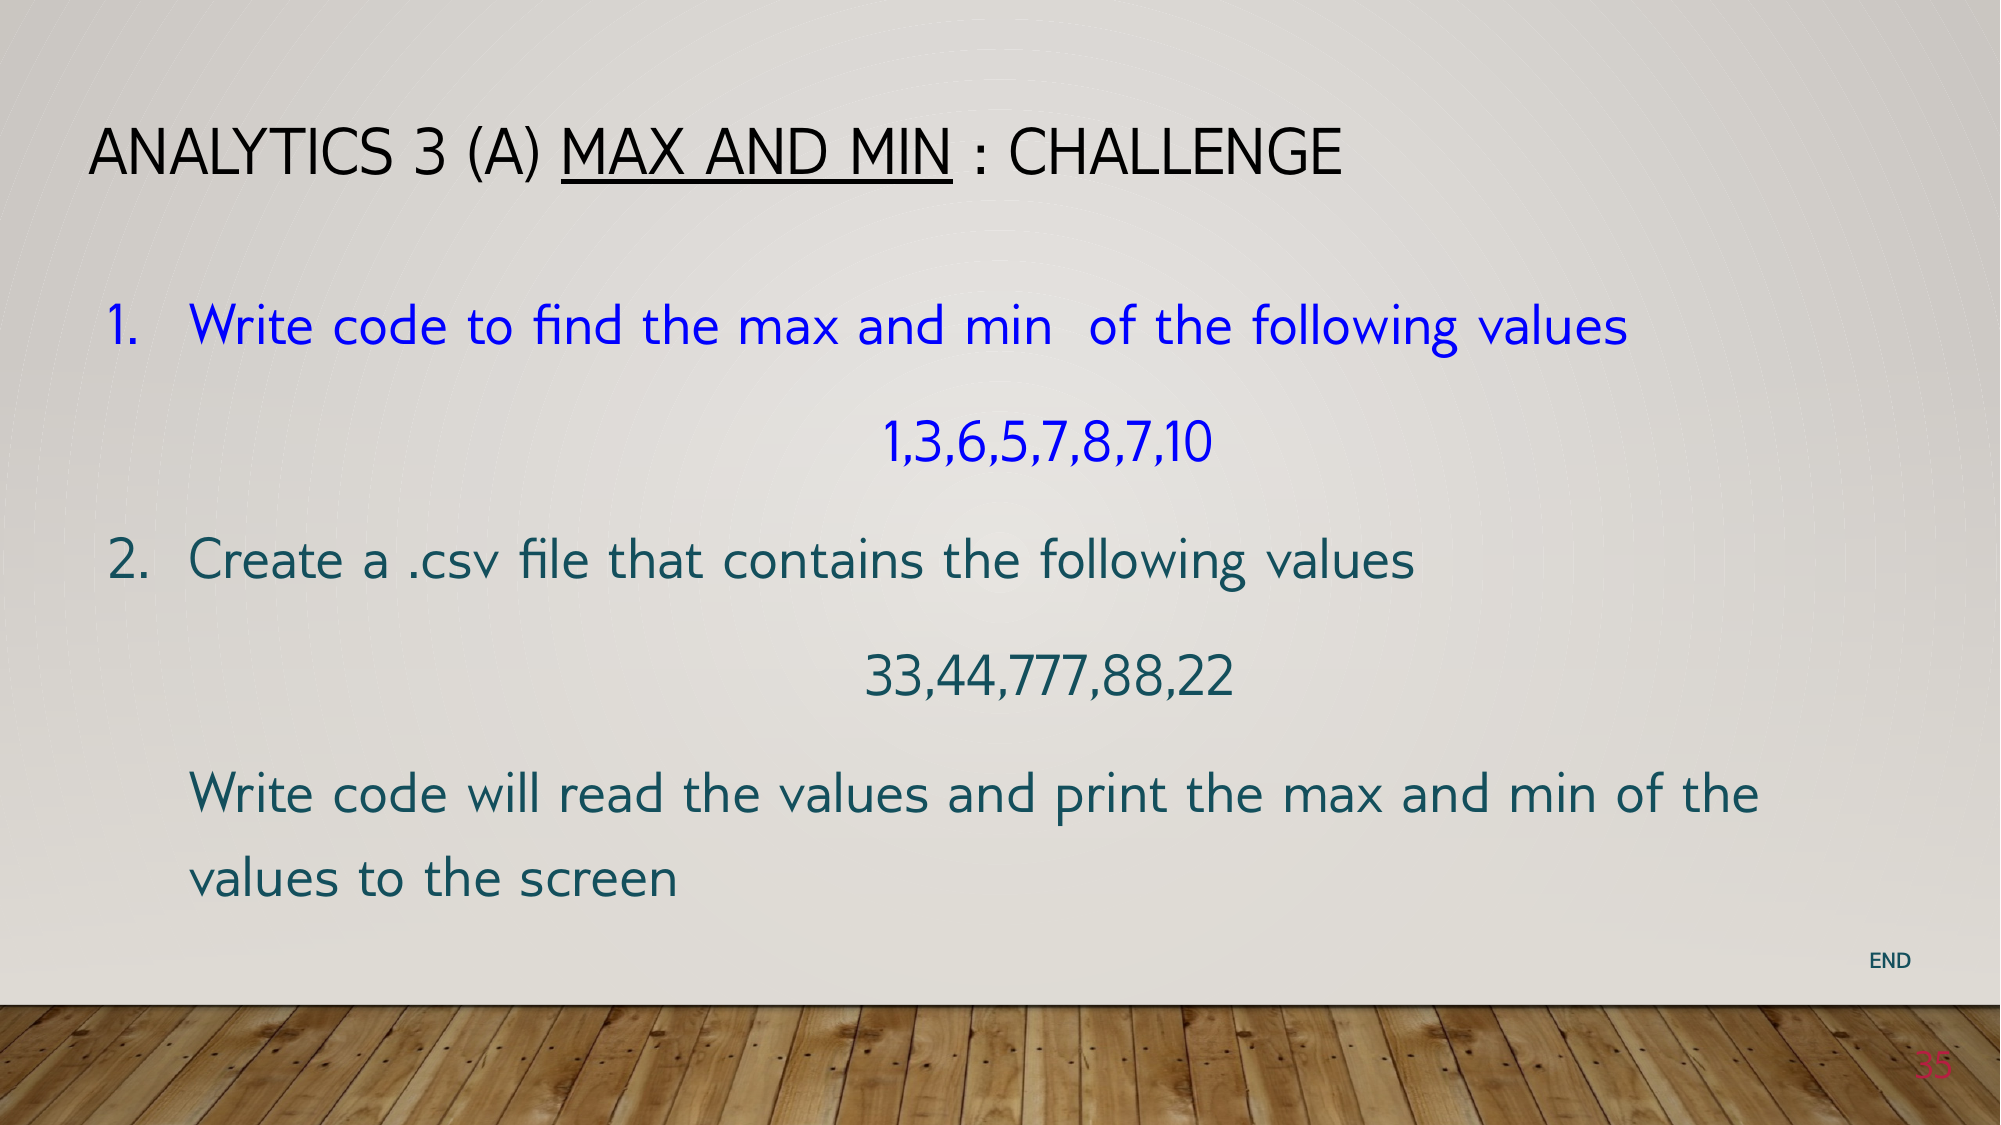

# Analytics 3 (a) Max and min : Challenge
Write code to find the max and min  of the following values
1,3,6,5,7,8,7,10
Create a .csv file that contains the following values
33,44,777,88,22
Write code will read the values and print the max and min of the values to the screen
END
35